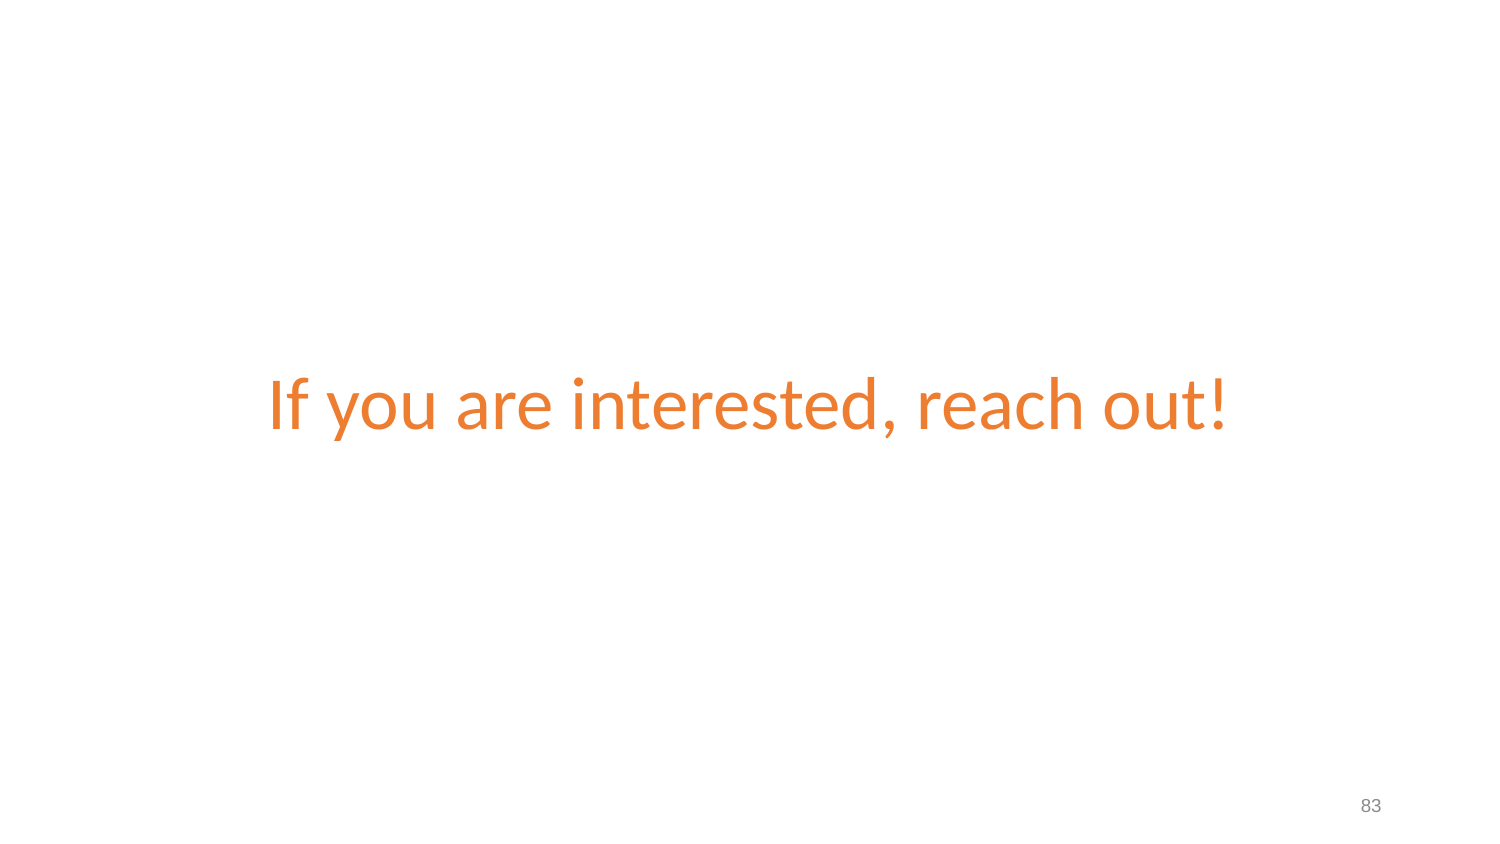

If you are interested, reach out!
83